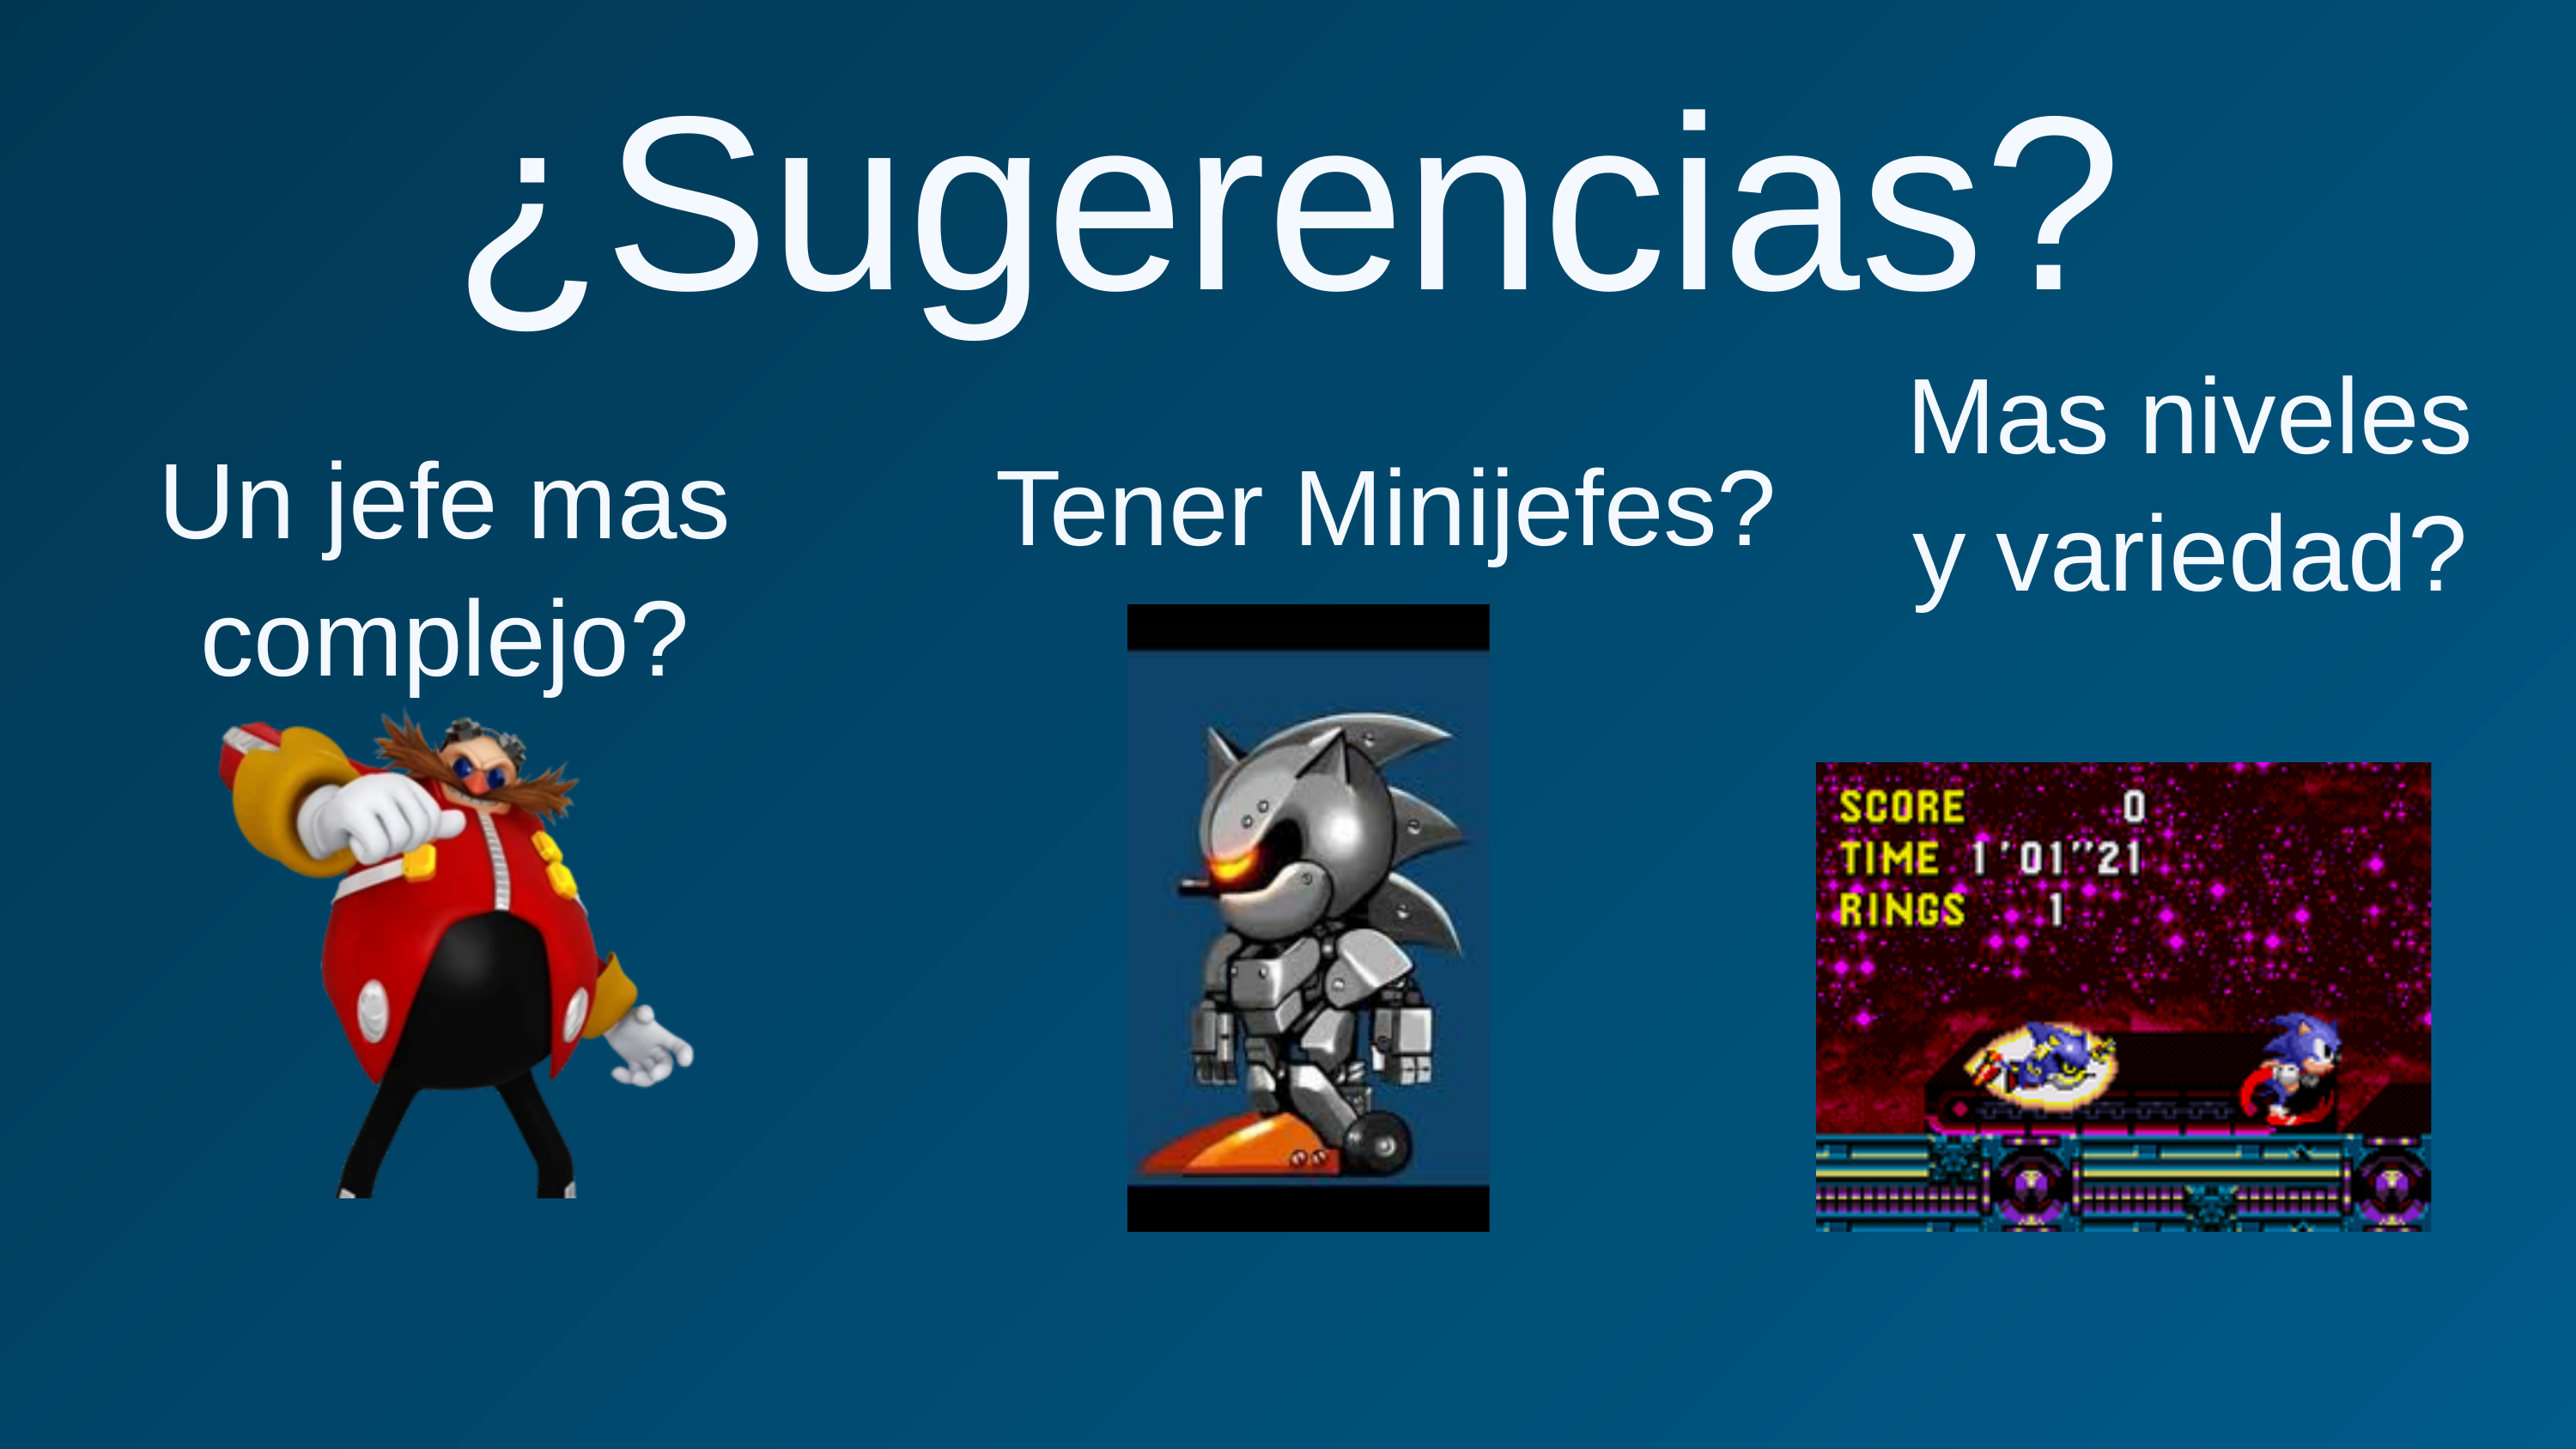

¿Sugerencias?
Mas niveles y variedad?
Un jefe mas complejo?
Tener Minijefes?